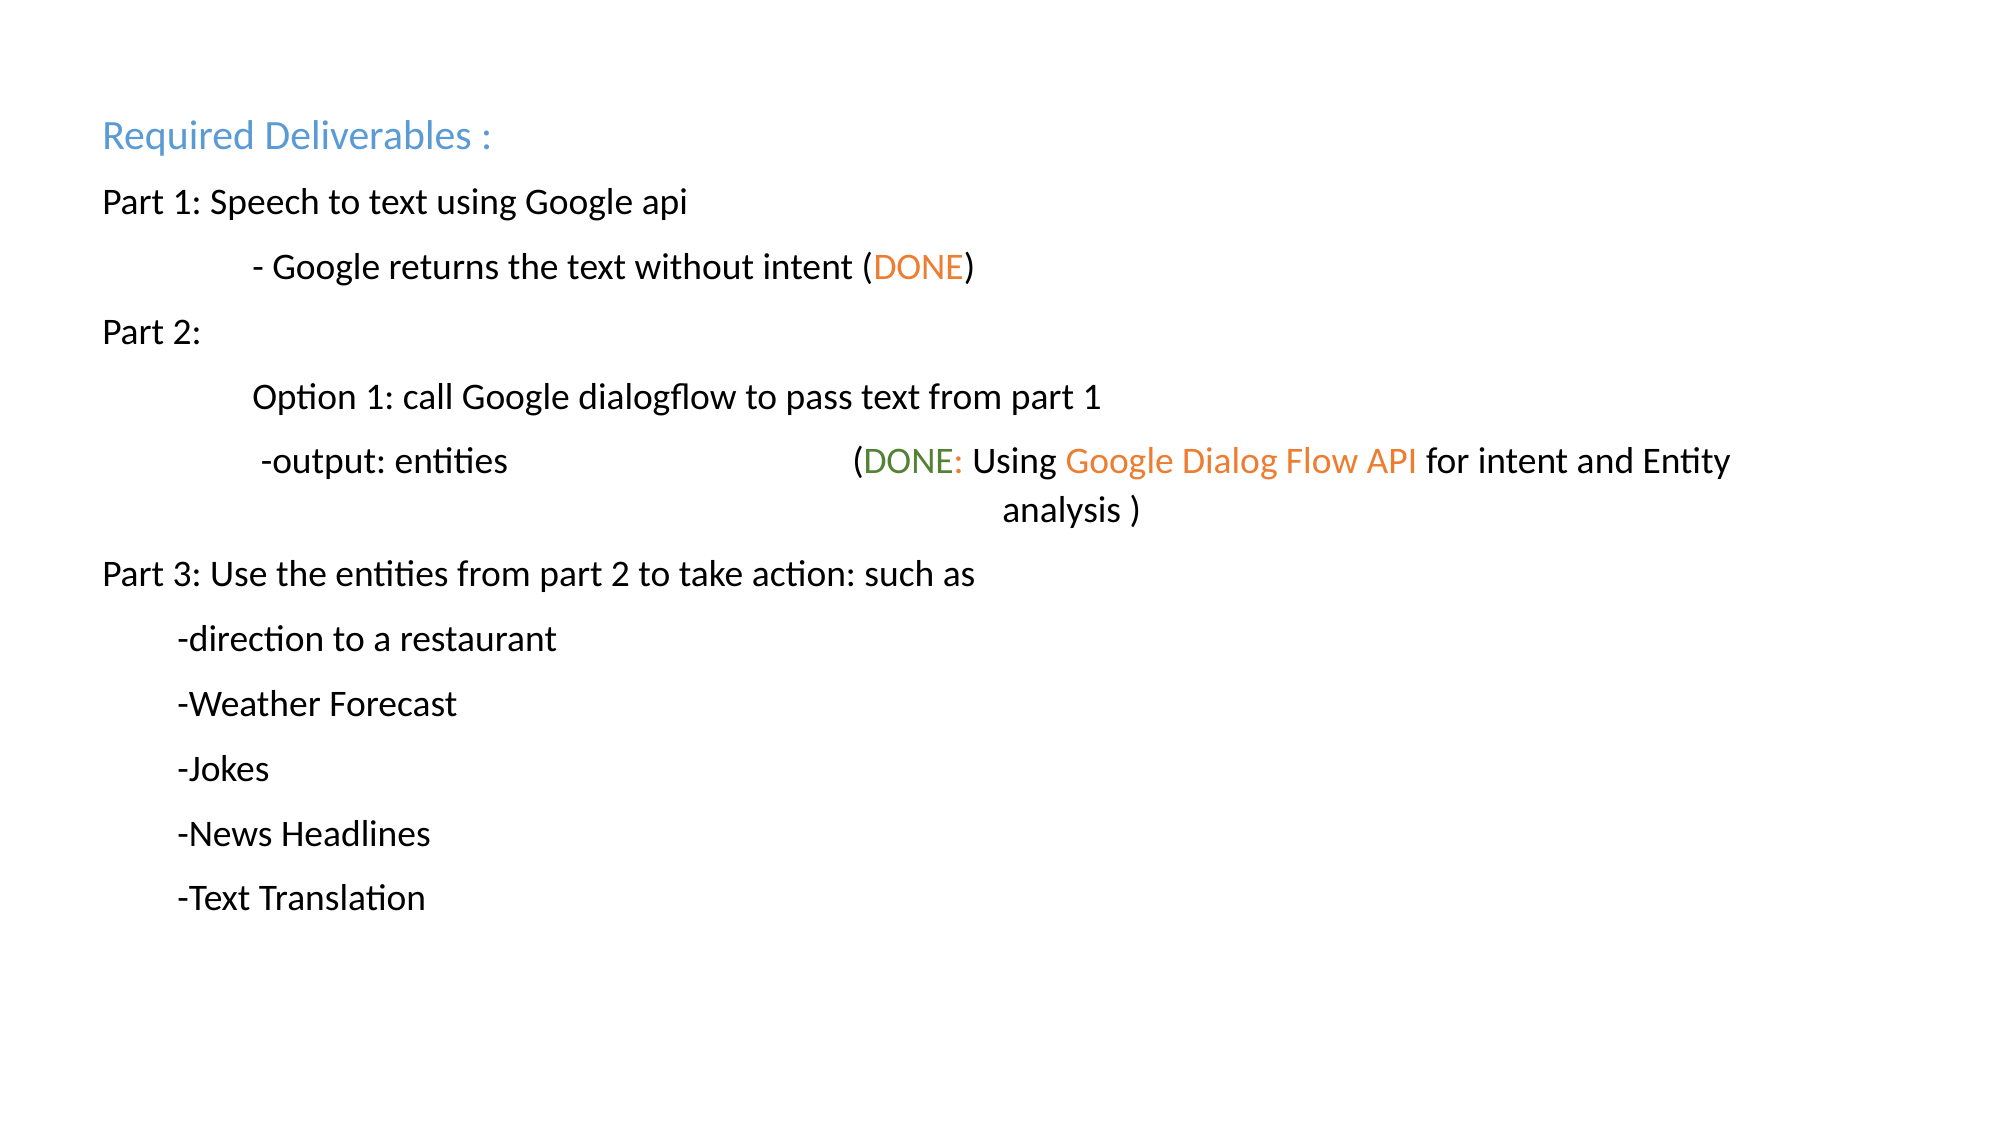

Required Deliverables :
Part 1: Speech to text using Google api
	- Google returns the text without intent (DONE)
Part 2:
	Option 1: call Google dialogflow to pass text from part 1
              	 -output: entities 			(DONE: Using Google Dialog Flow API for intent and Entity 							analysis )
Part 3: Use the entities from part 2 to take action: such as
-direction to a restaurant
-Weather Forecast
-Jokes
-News Headlines
-Text Translation